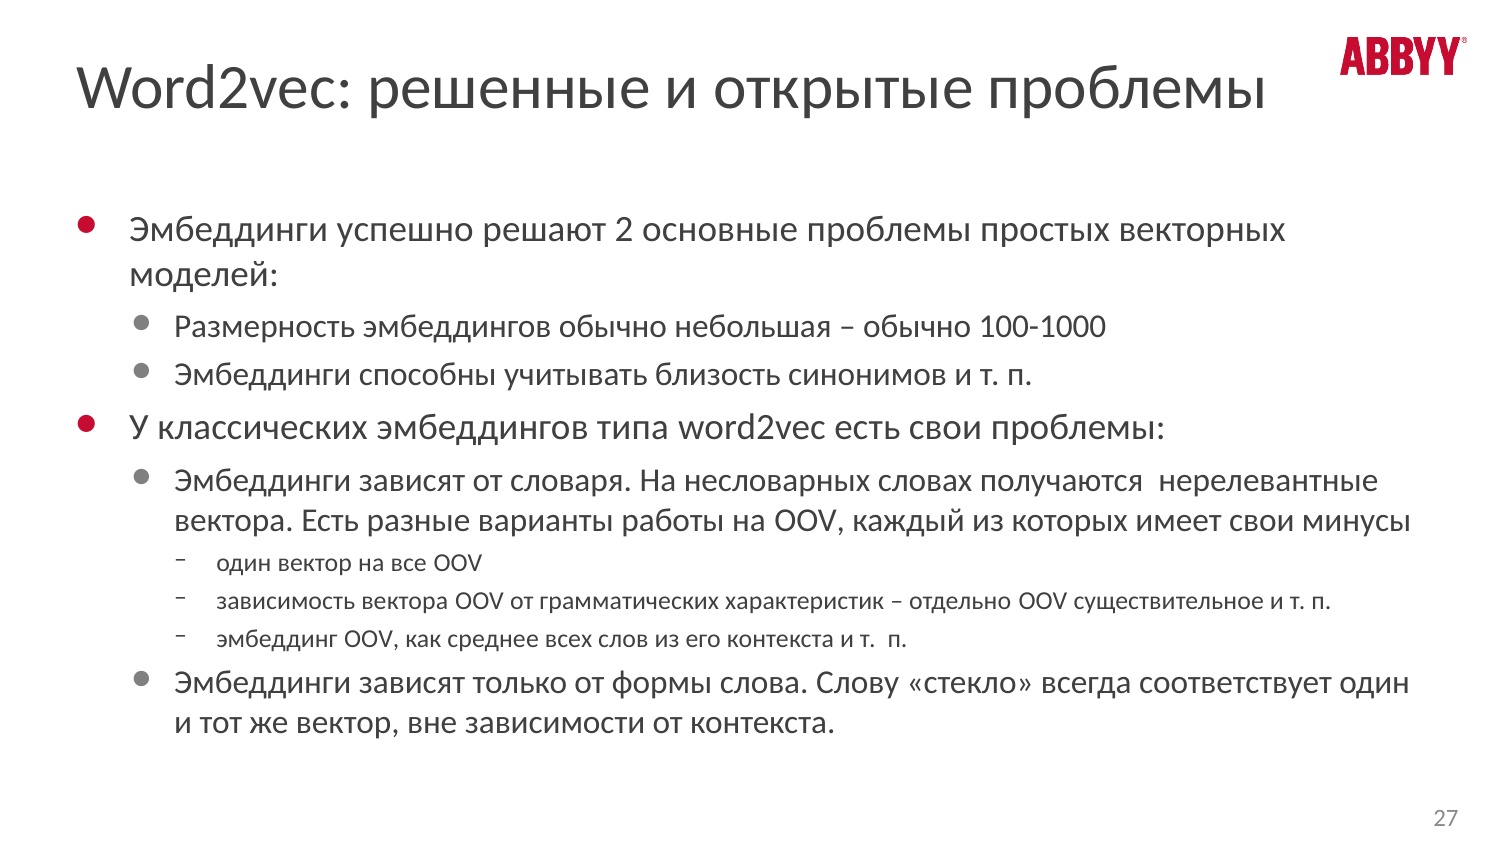

# Word2vec: решенные и открытые проблемы
Эмбеддинги успешно решают 2 основные проблемы простых векторных моделей:
Размерность эмбеддингов обычно небольшая – обычно 100-1000
Эмбеддинги способны учитывать близость синонимов и т. п.
У классических эмбеддингов типа word2vec есть свои проблемы:
Эмбеддинги зависят от словаря. На несловарных словах получаются  нерелевантные вектора. Есть разные варианты работы на OOV, каждый из которых имеет свои минусы
один вектор на все OOV
зависимость вектора OOV от грамматических характеристик – отдельно OOV существительное и т. п.
эмбеддинг OOV, как среднее всех слов из его контекста и т.  п.
Эмбеддинги зависят только от формы слова. Слову «стекло» всегда соответствует один и тот же вектор, вне зависимости от контекста.

27